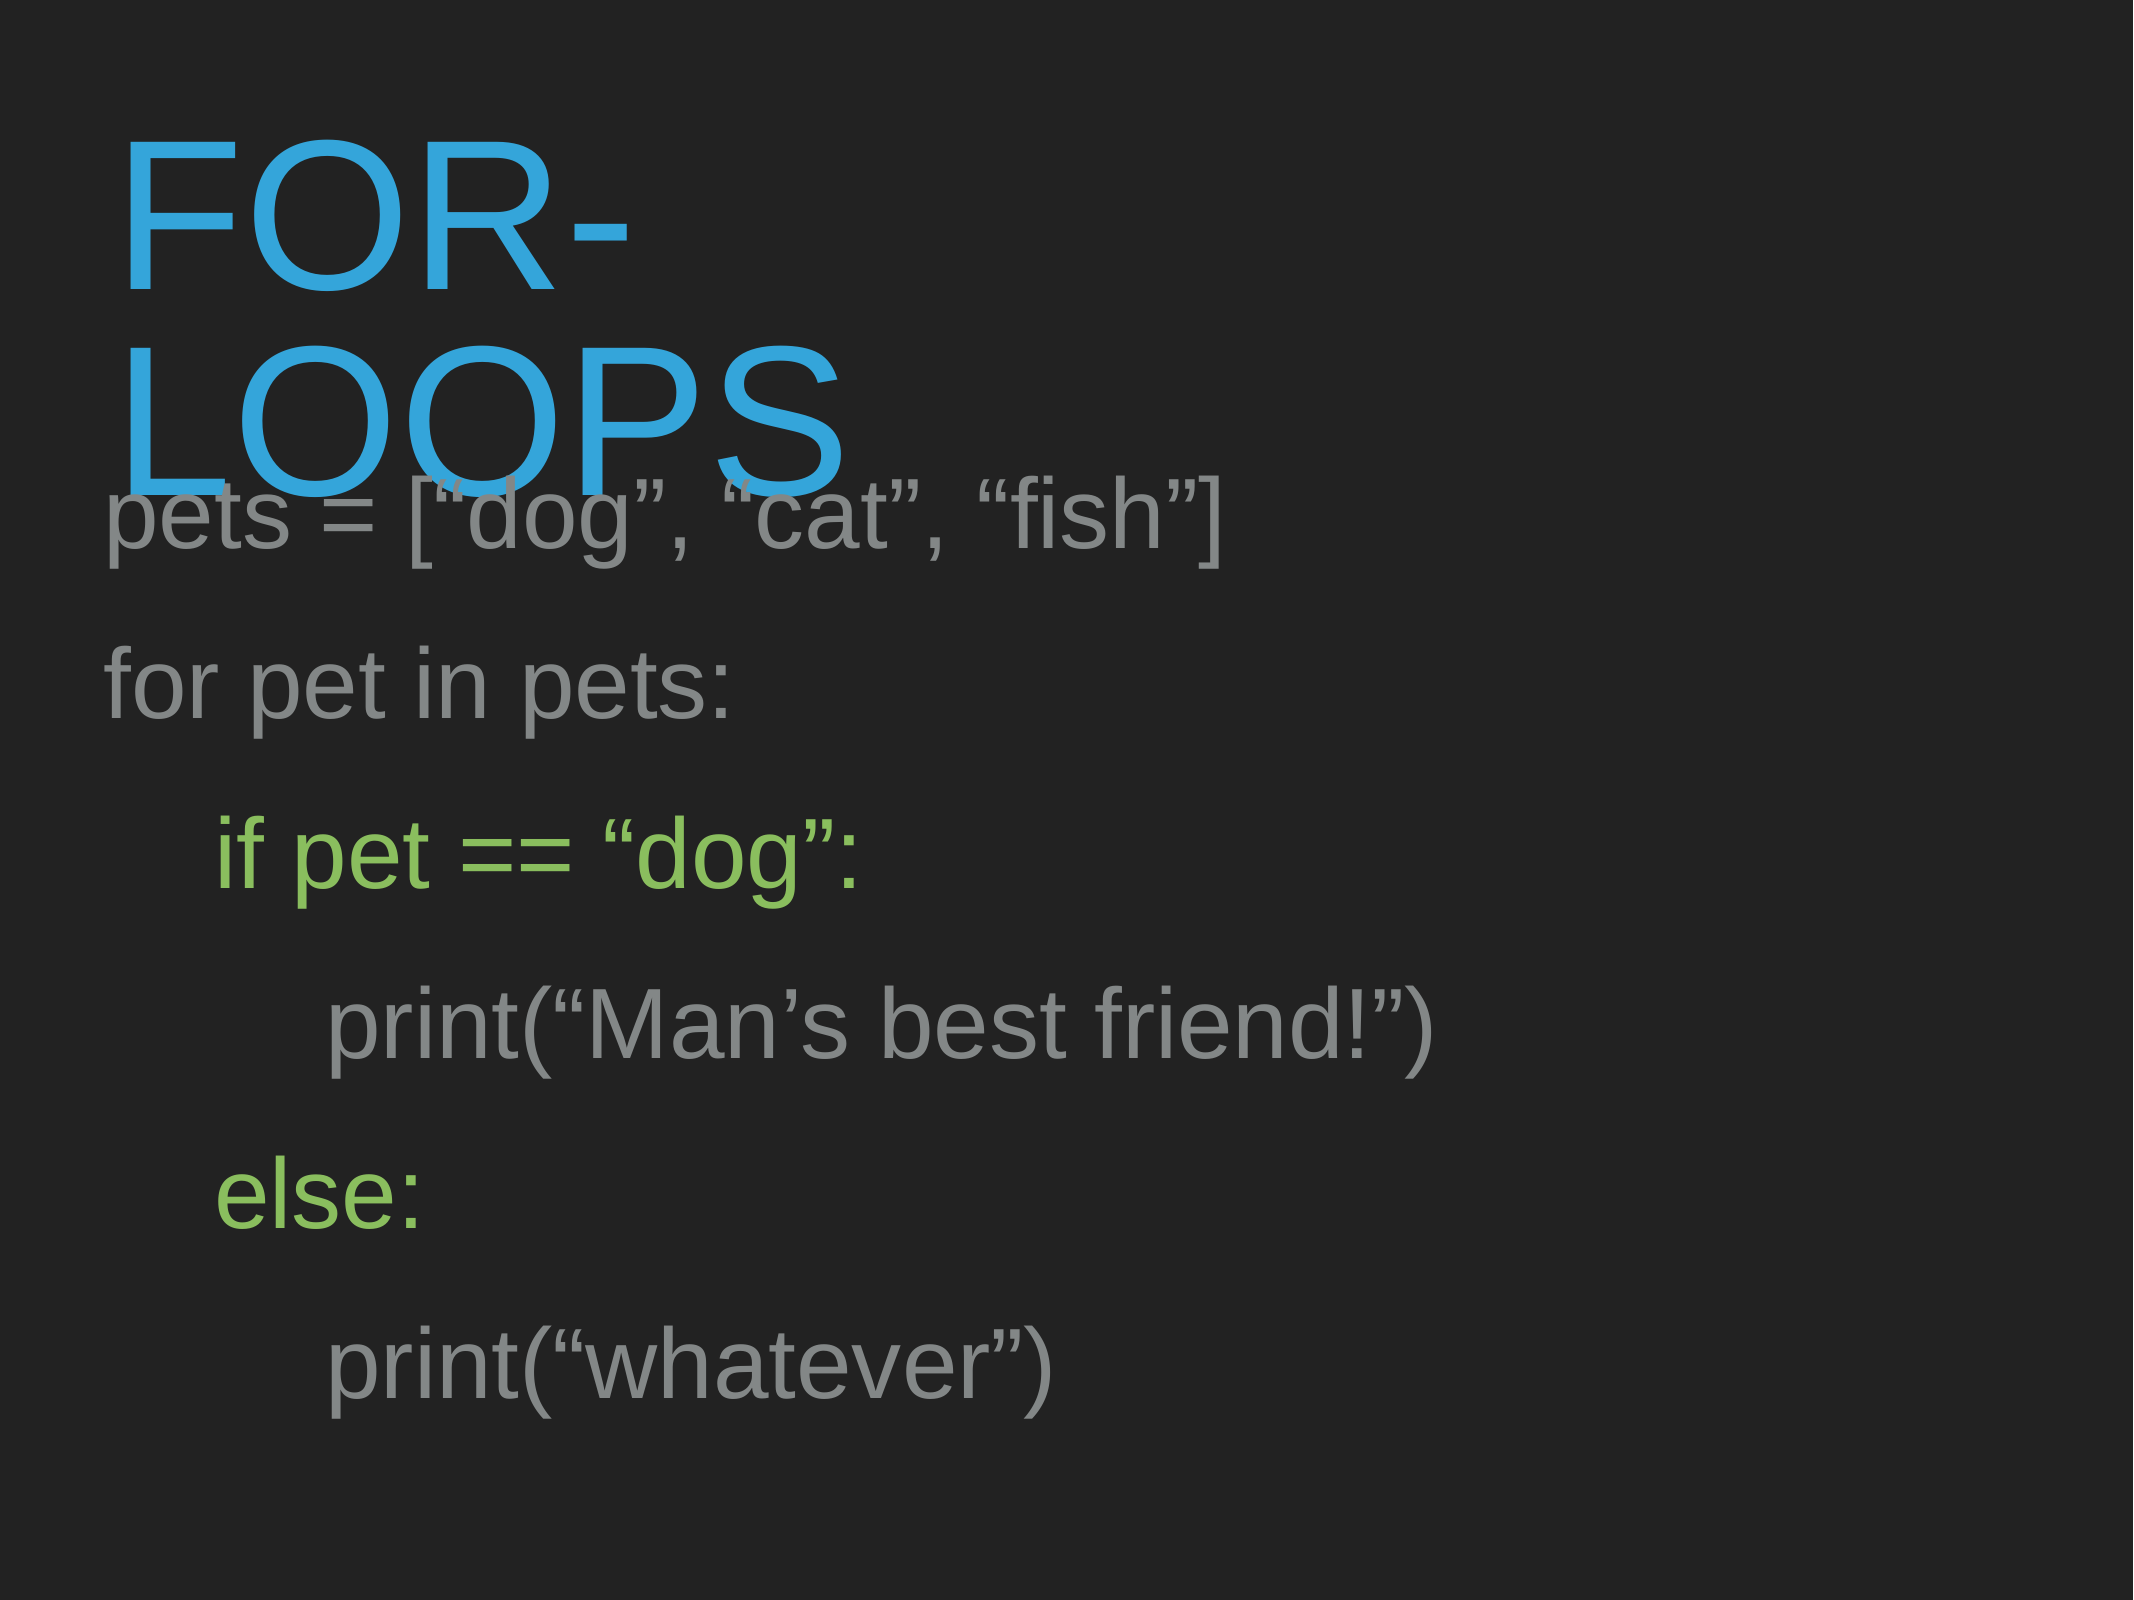

For-loops
pets = [“dog”, “cat”, “fish”]
for pet in pets:
    if pet == “dog”:
        print(“Man’s best friend!”)
    else:
        print(“whatever”)